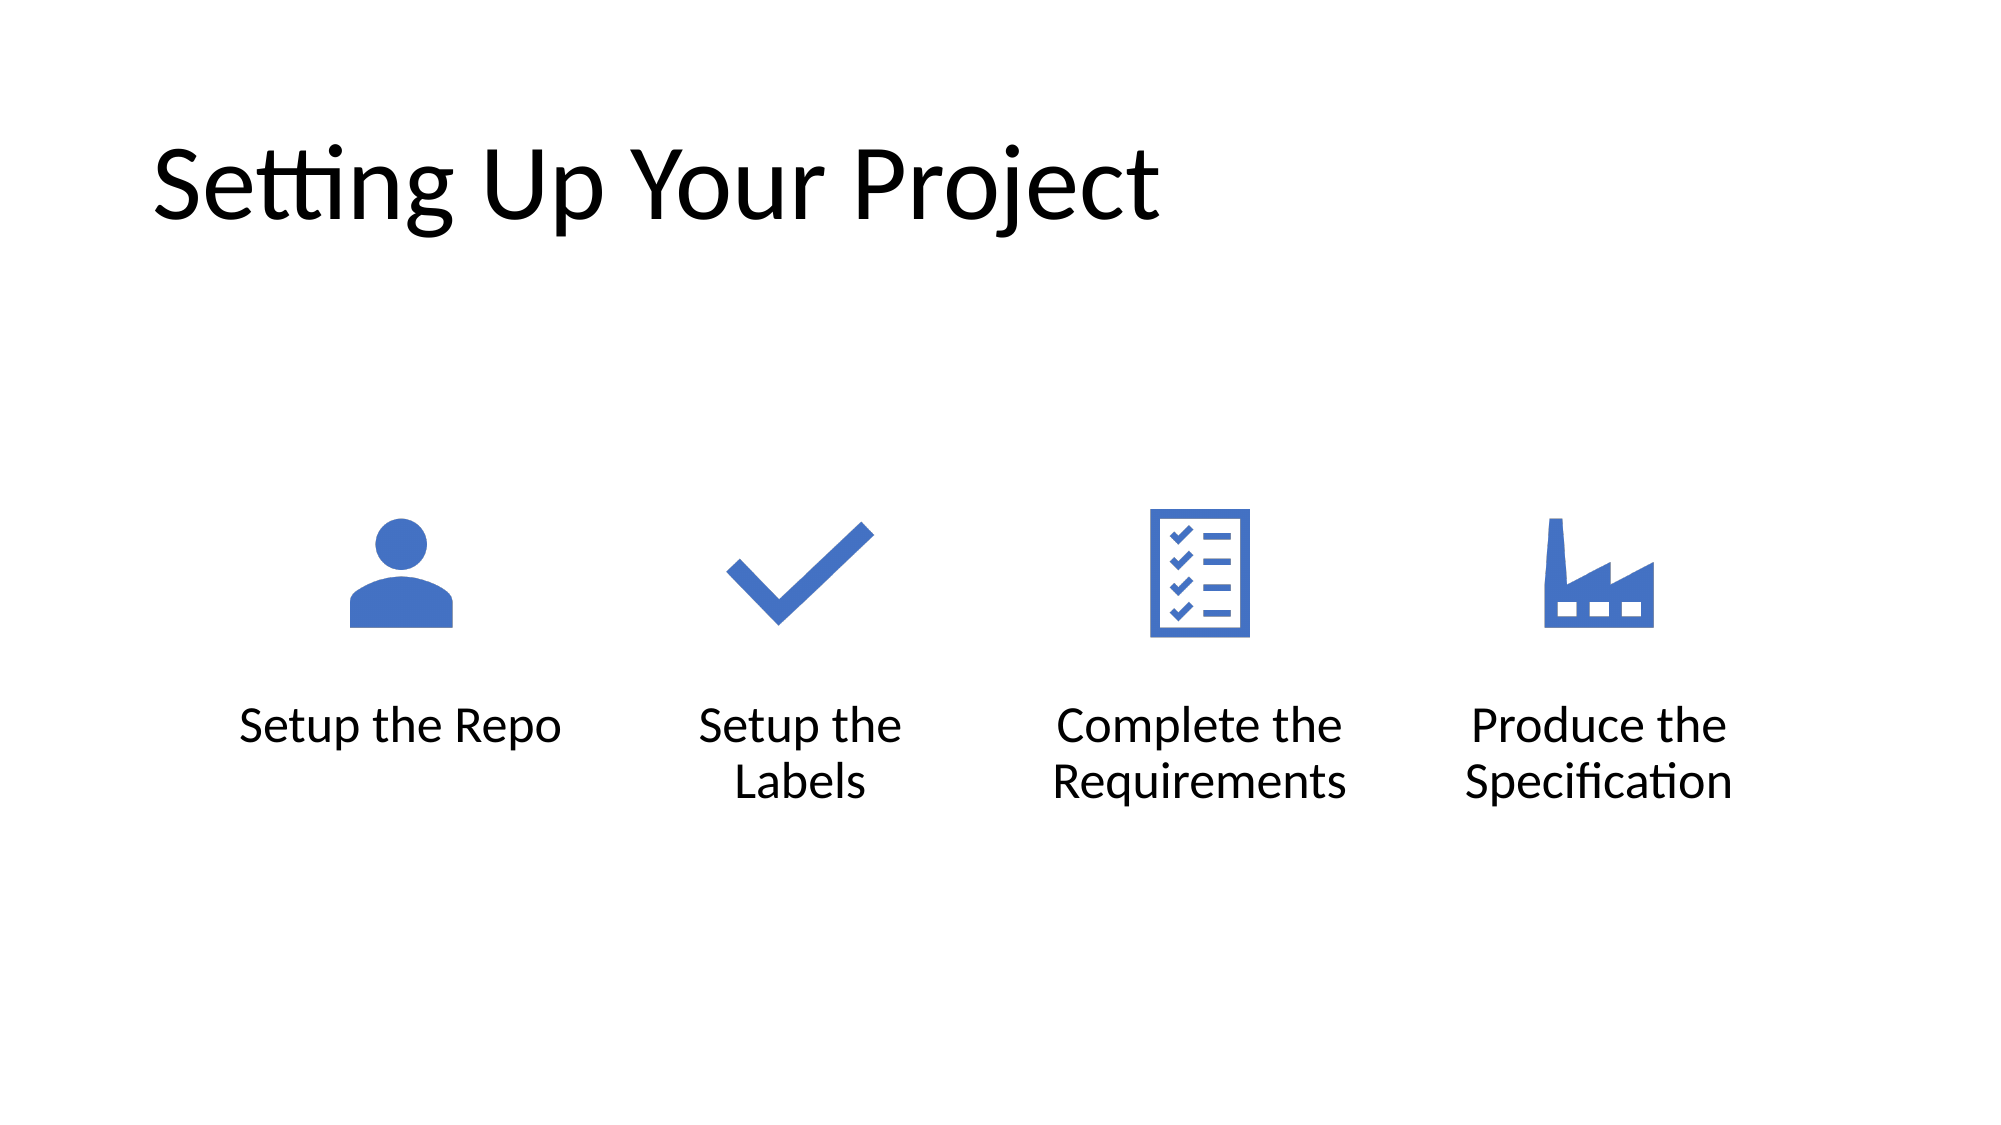

# Setting Up Your Project
Setup the Repo
Setup the Labels
Complete the Requirements
Produce the Specification